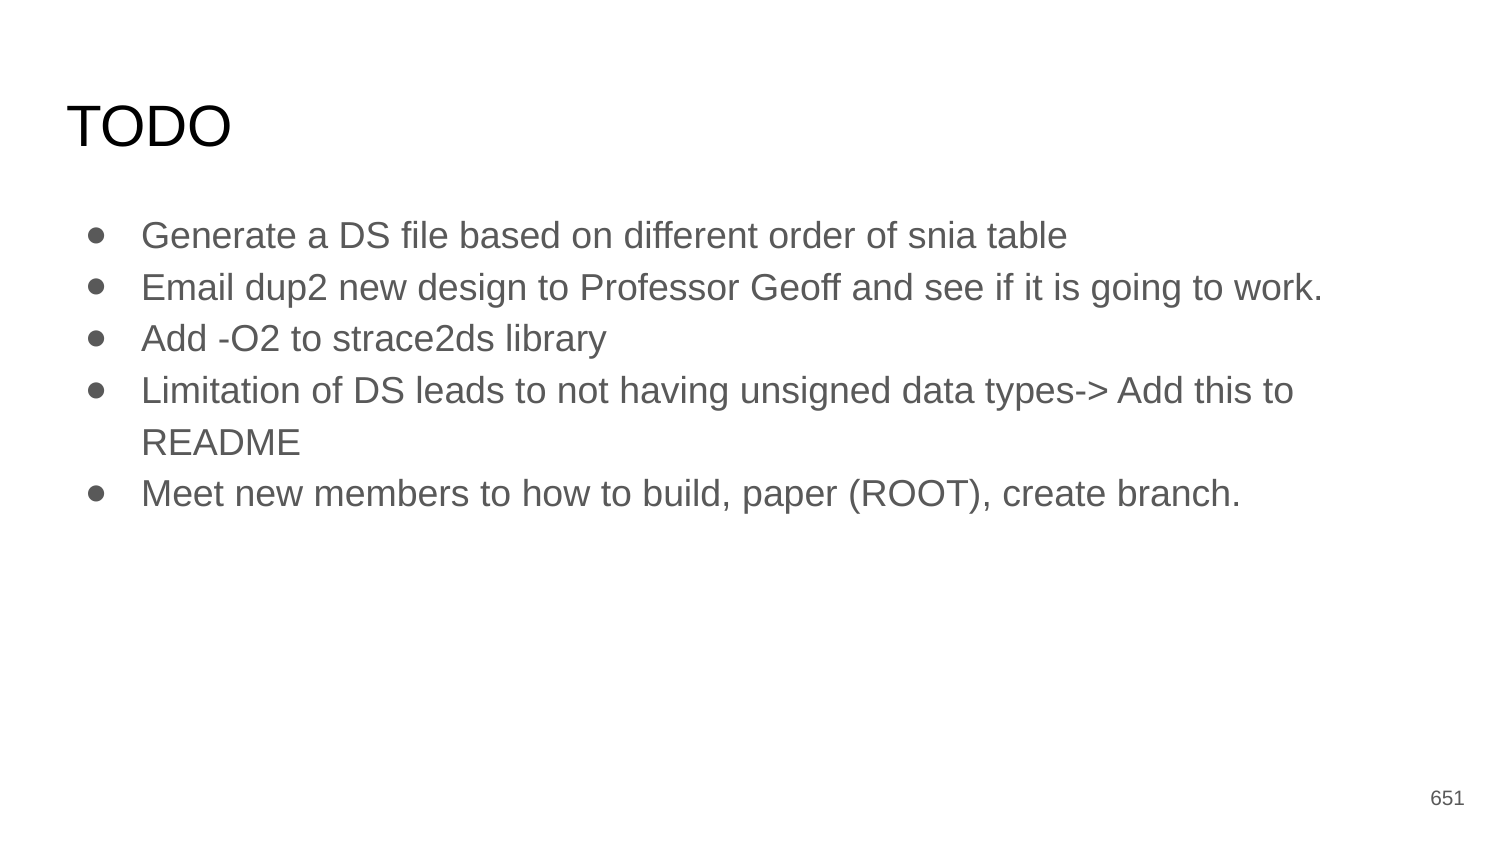

# TODO
Generate a DS file based on different order of snia table
Email dup2 new design to Professor Geoff and see if it is going to work.
Add -O2 to strace2ds library
Limitation of DS leads to not having unsigned data types-> Add this to README
Meet new members to how to build, paper (ROOT), create branch.
651